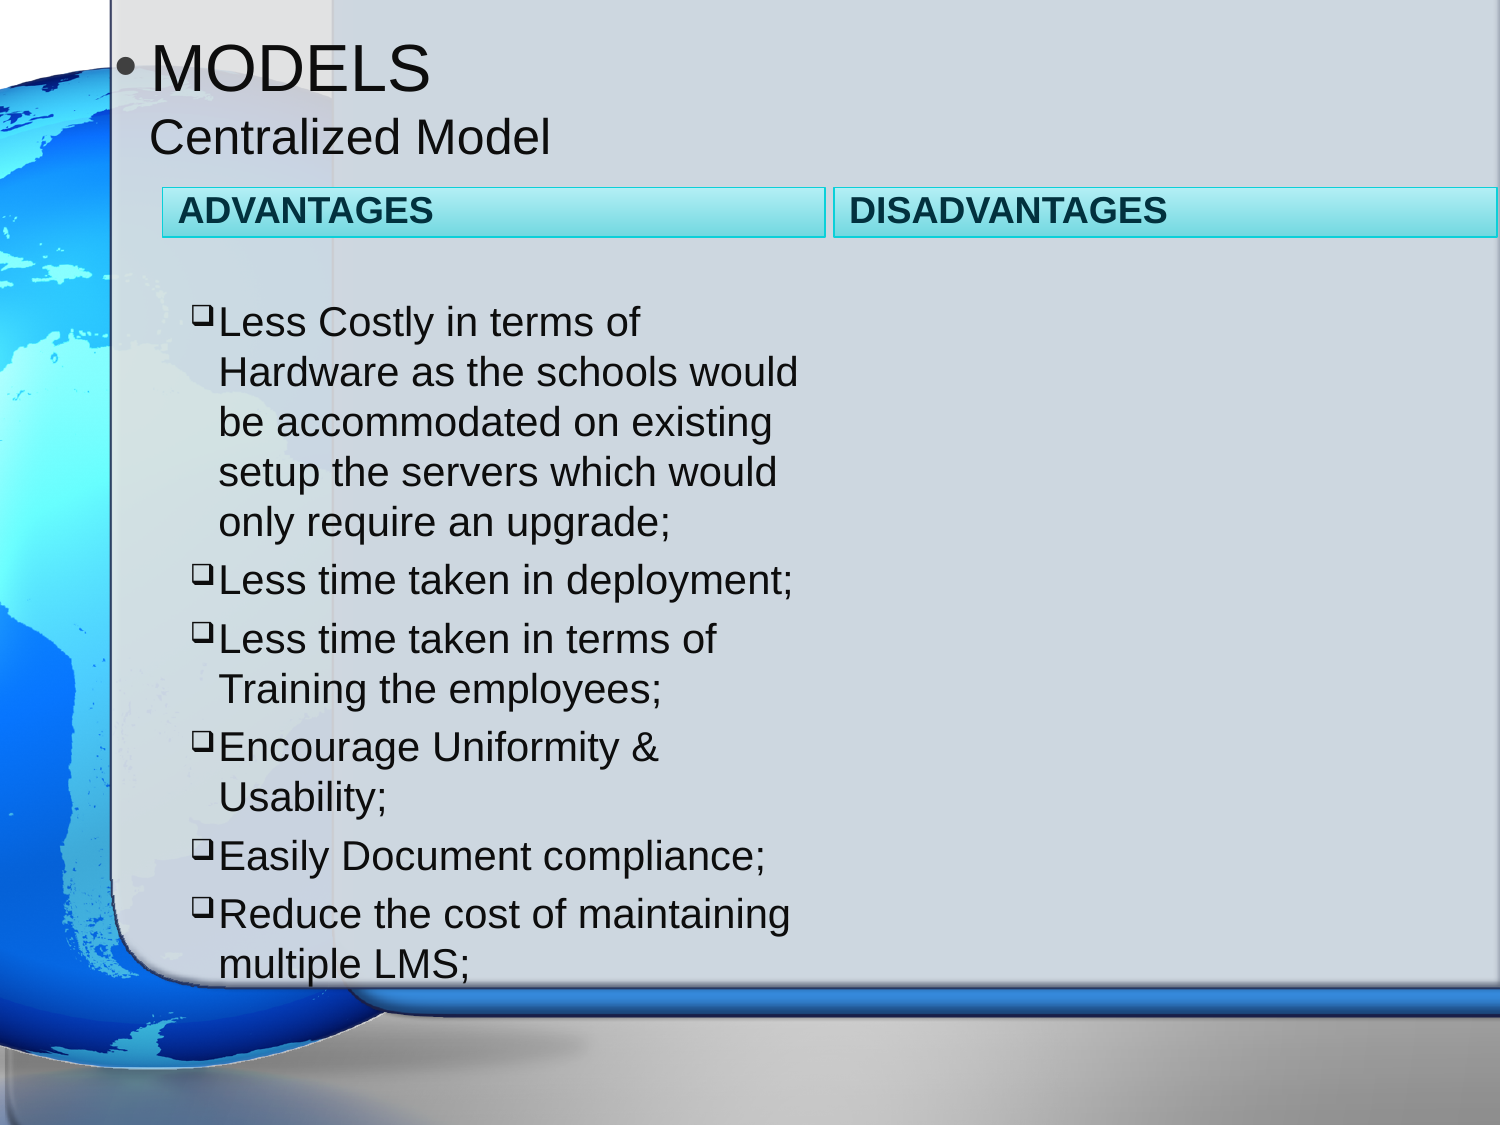

# MODELS
Centralized Model
Advantages
Disadvantages

Less Costly in terms of Hardware as the schools would be accommodated on existing setup the servers which would only require an upgrade;
Less time taken in deployment;
Less time taken in terms of Training the employees;
Encourage Uniformity & Usability;
Easily Document compliance;
Reduce the cost of maintaining multiple LMS;